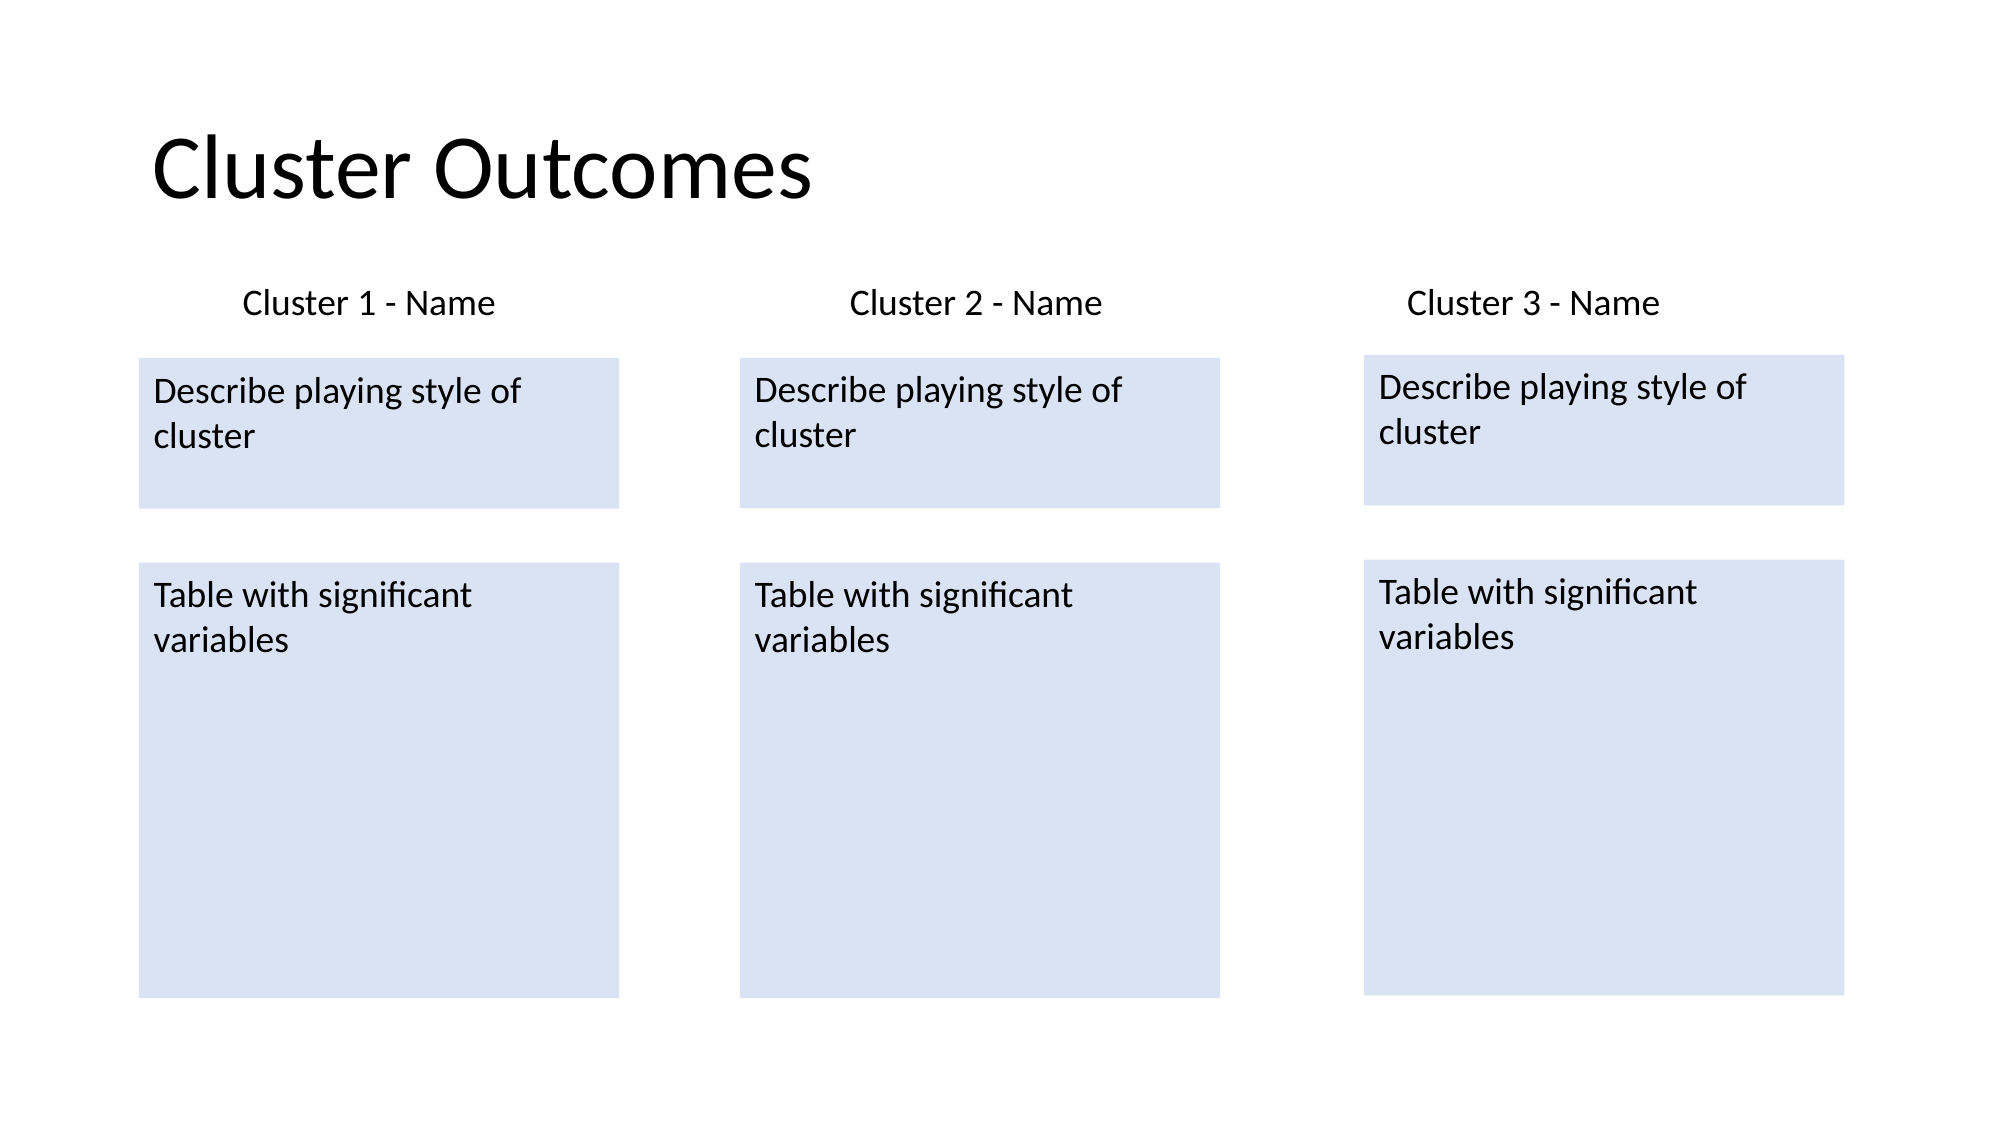

# Cluster Outcomes
Cluster 1 - Name
Cluster 2 - Name
Cluster 3 - Name
Describe playing style of cluster
Describe playing style of cluster
Describe playing style of cluster
Table with significant variables
Table with significant variables
Table with significant variables